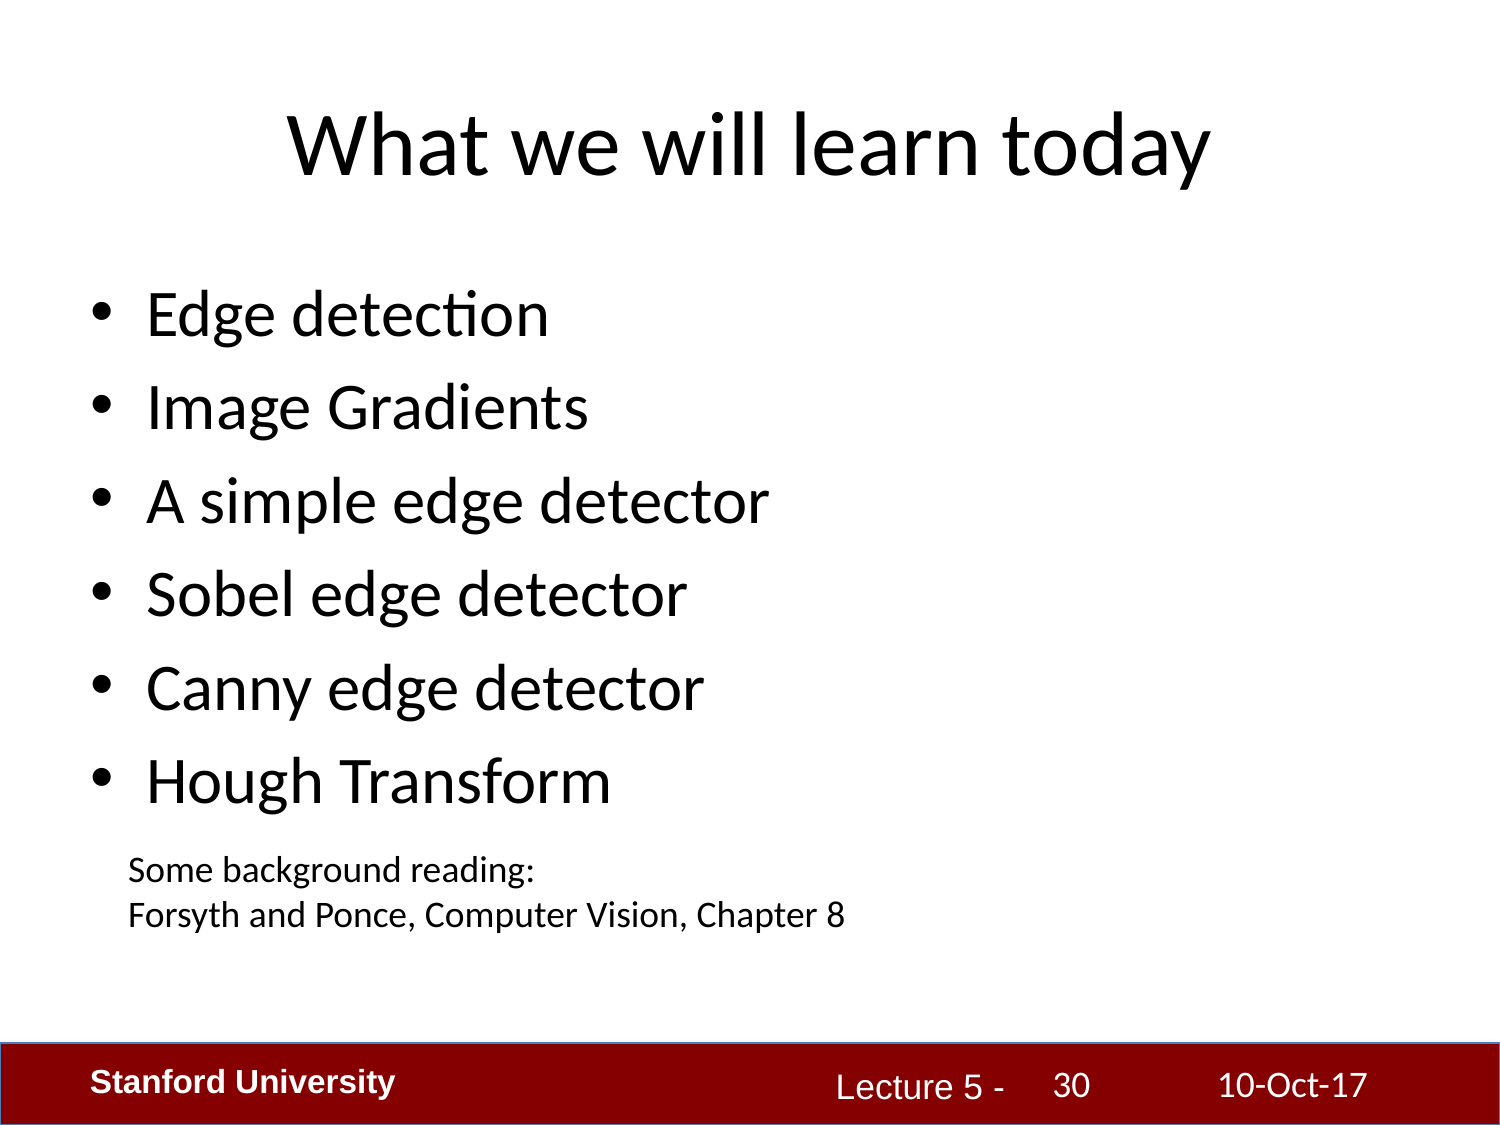

# What we will learn today
Edge detection
Image Gradients
A simple edge detector
Sobel edge detector
Canny edge detector
Hough Transform

Some background reading:
Forsyth and Ponce, Computer Vision, Chapter 8
30
10-Oct-17